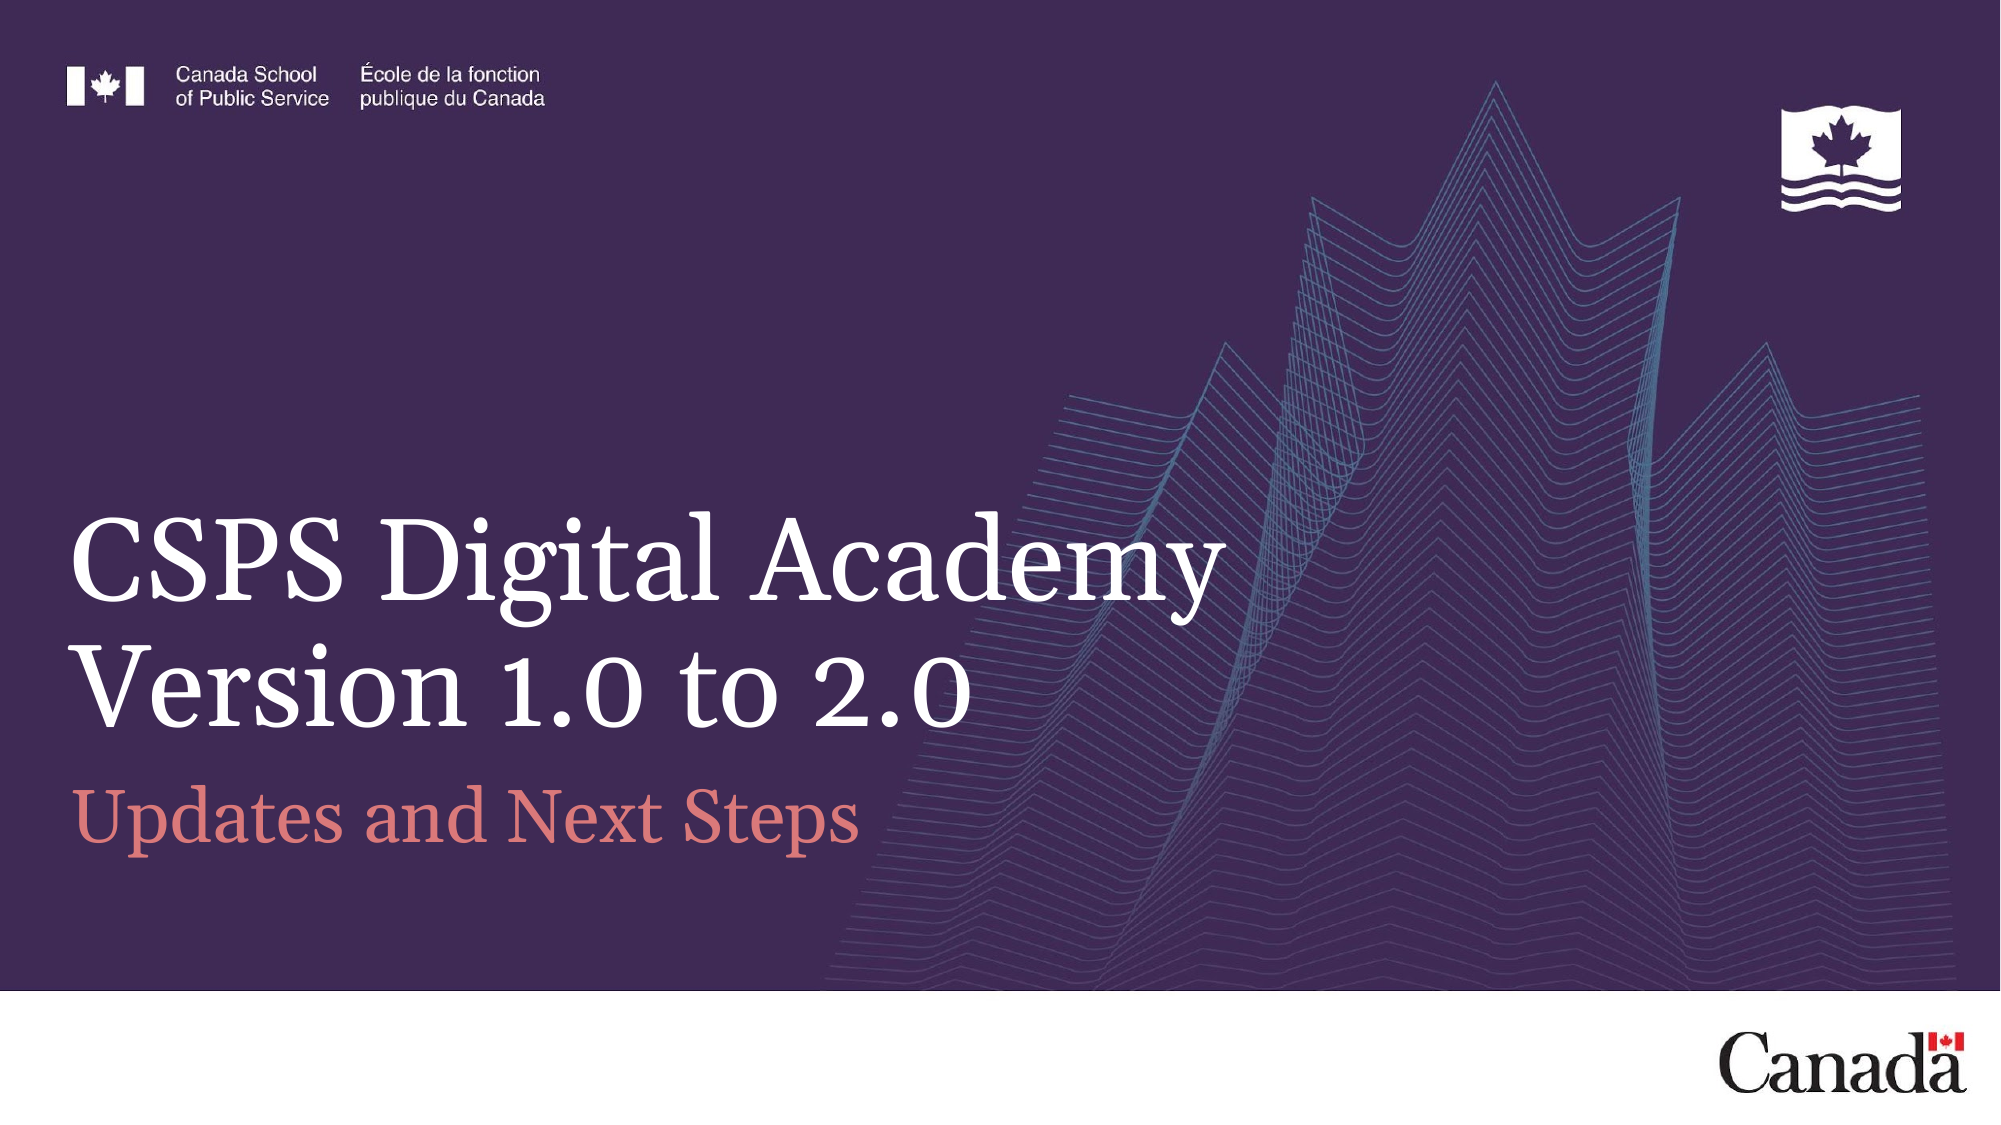

# CSPS Digital Academy Version 1.0 to 2.0
Updates and Next Steps